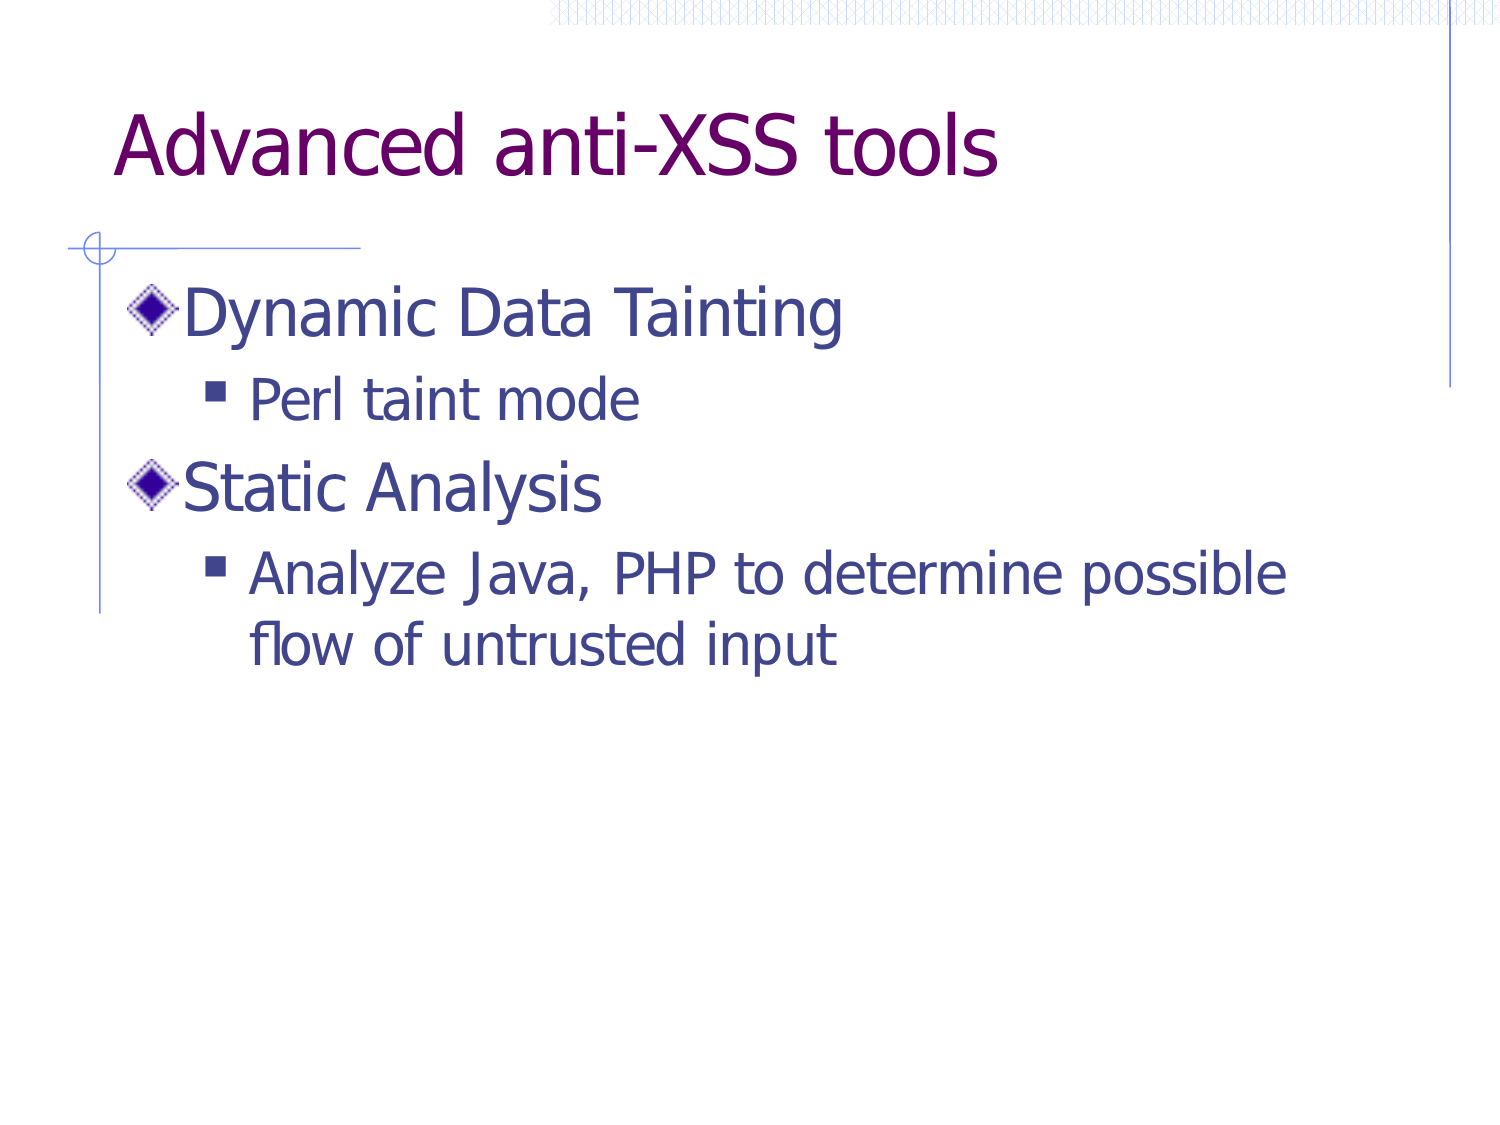

# Advanced anti-XSS tools
Dynamic Data Tainting
Perl taint mode
Static Analysis
Analyze Java, PHP to determine possible flow of untrusted input